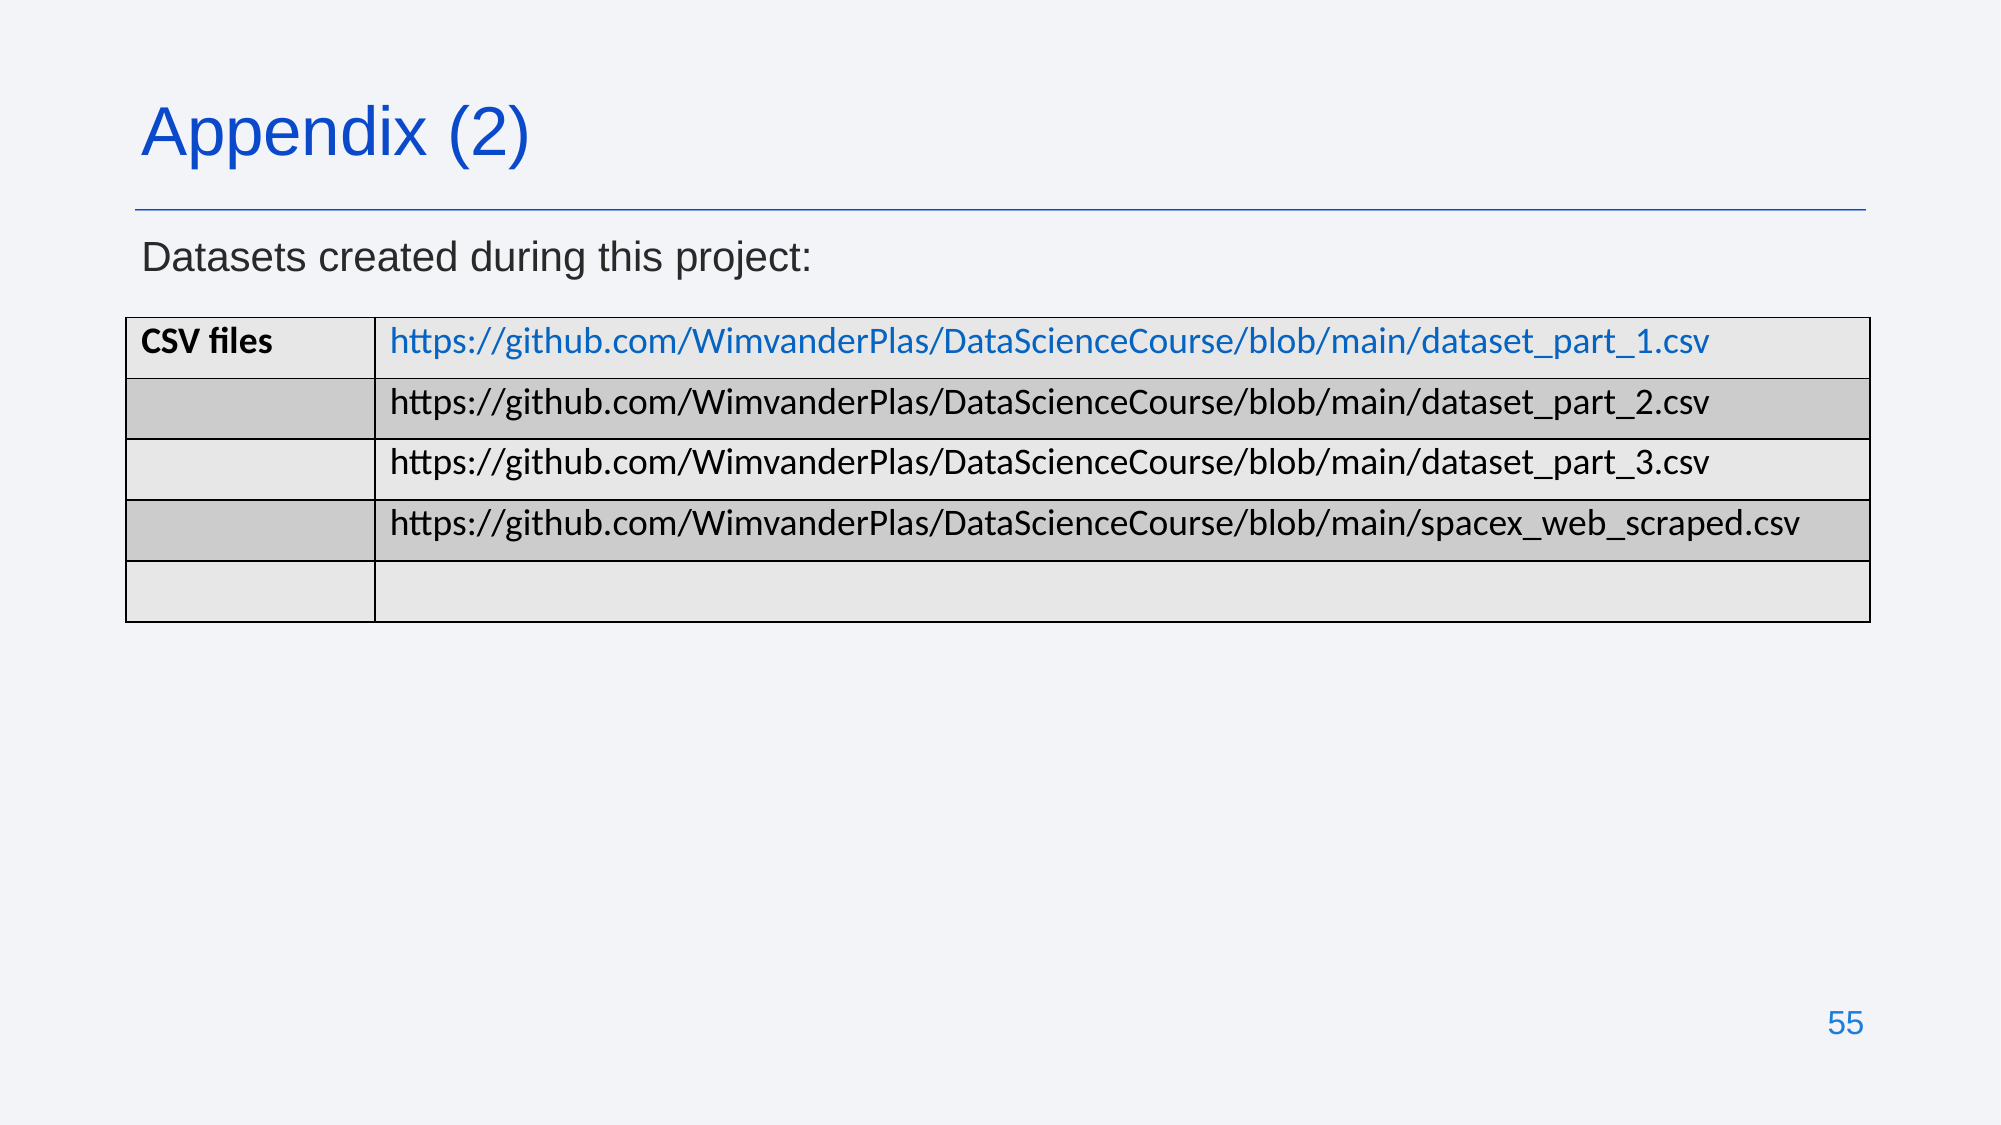

Appendix (2)
Datasets created during this project:
| CSV files | https://github.com/WimvanderPlas/DataScienceCourse/blob/main/dataset\_part\_1.csv |
| --- | --- |
|  | https://github.com/WimvanderPlas/DataScienceCourse/blob/main/dataset\_part\_2.csv |
|  | https://github.com/WimvanderPlas/DataScienceCourse/blob/main/dataset\_part\_3.csv |
|  | https://github.com/WimvanderPlas/DataScienceCourse/blob/main/spacex\_web\_scraped.csv |
|  |  |
55